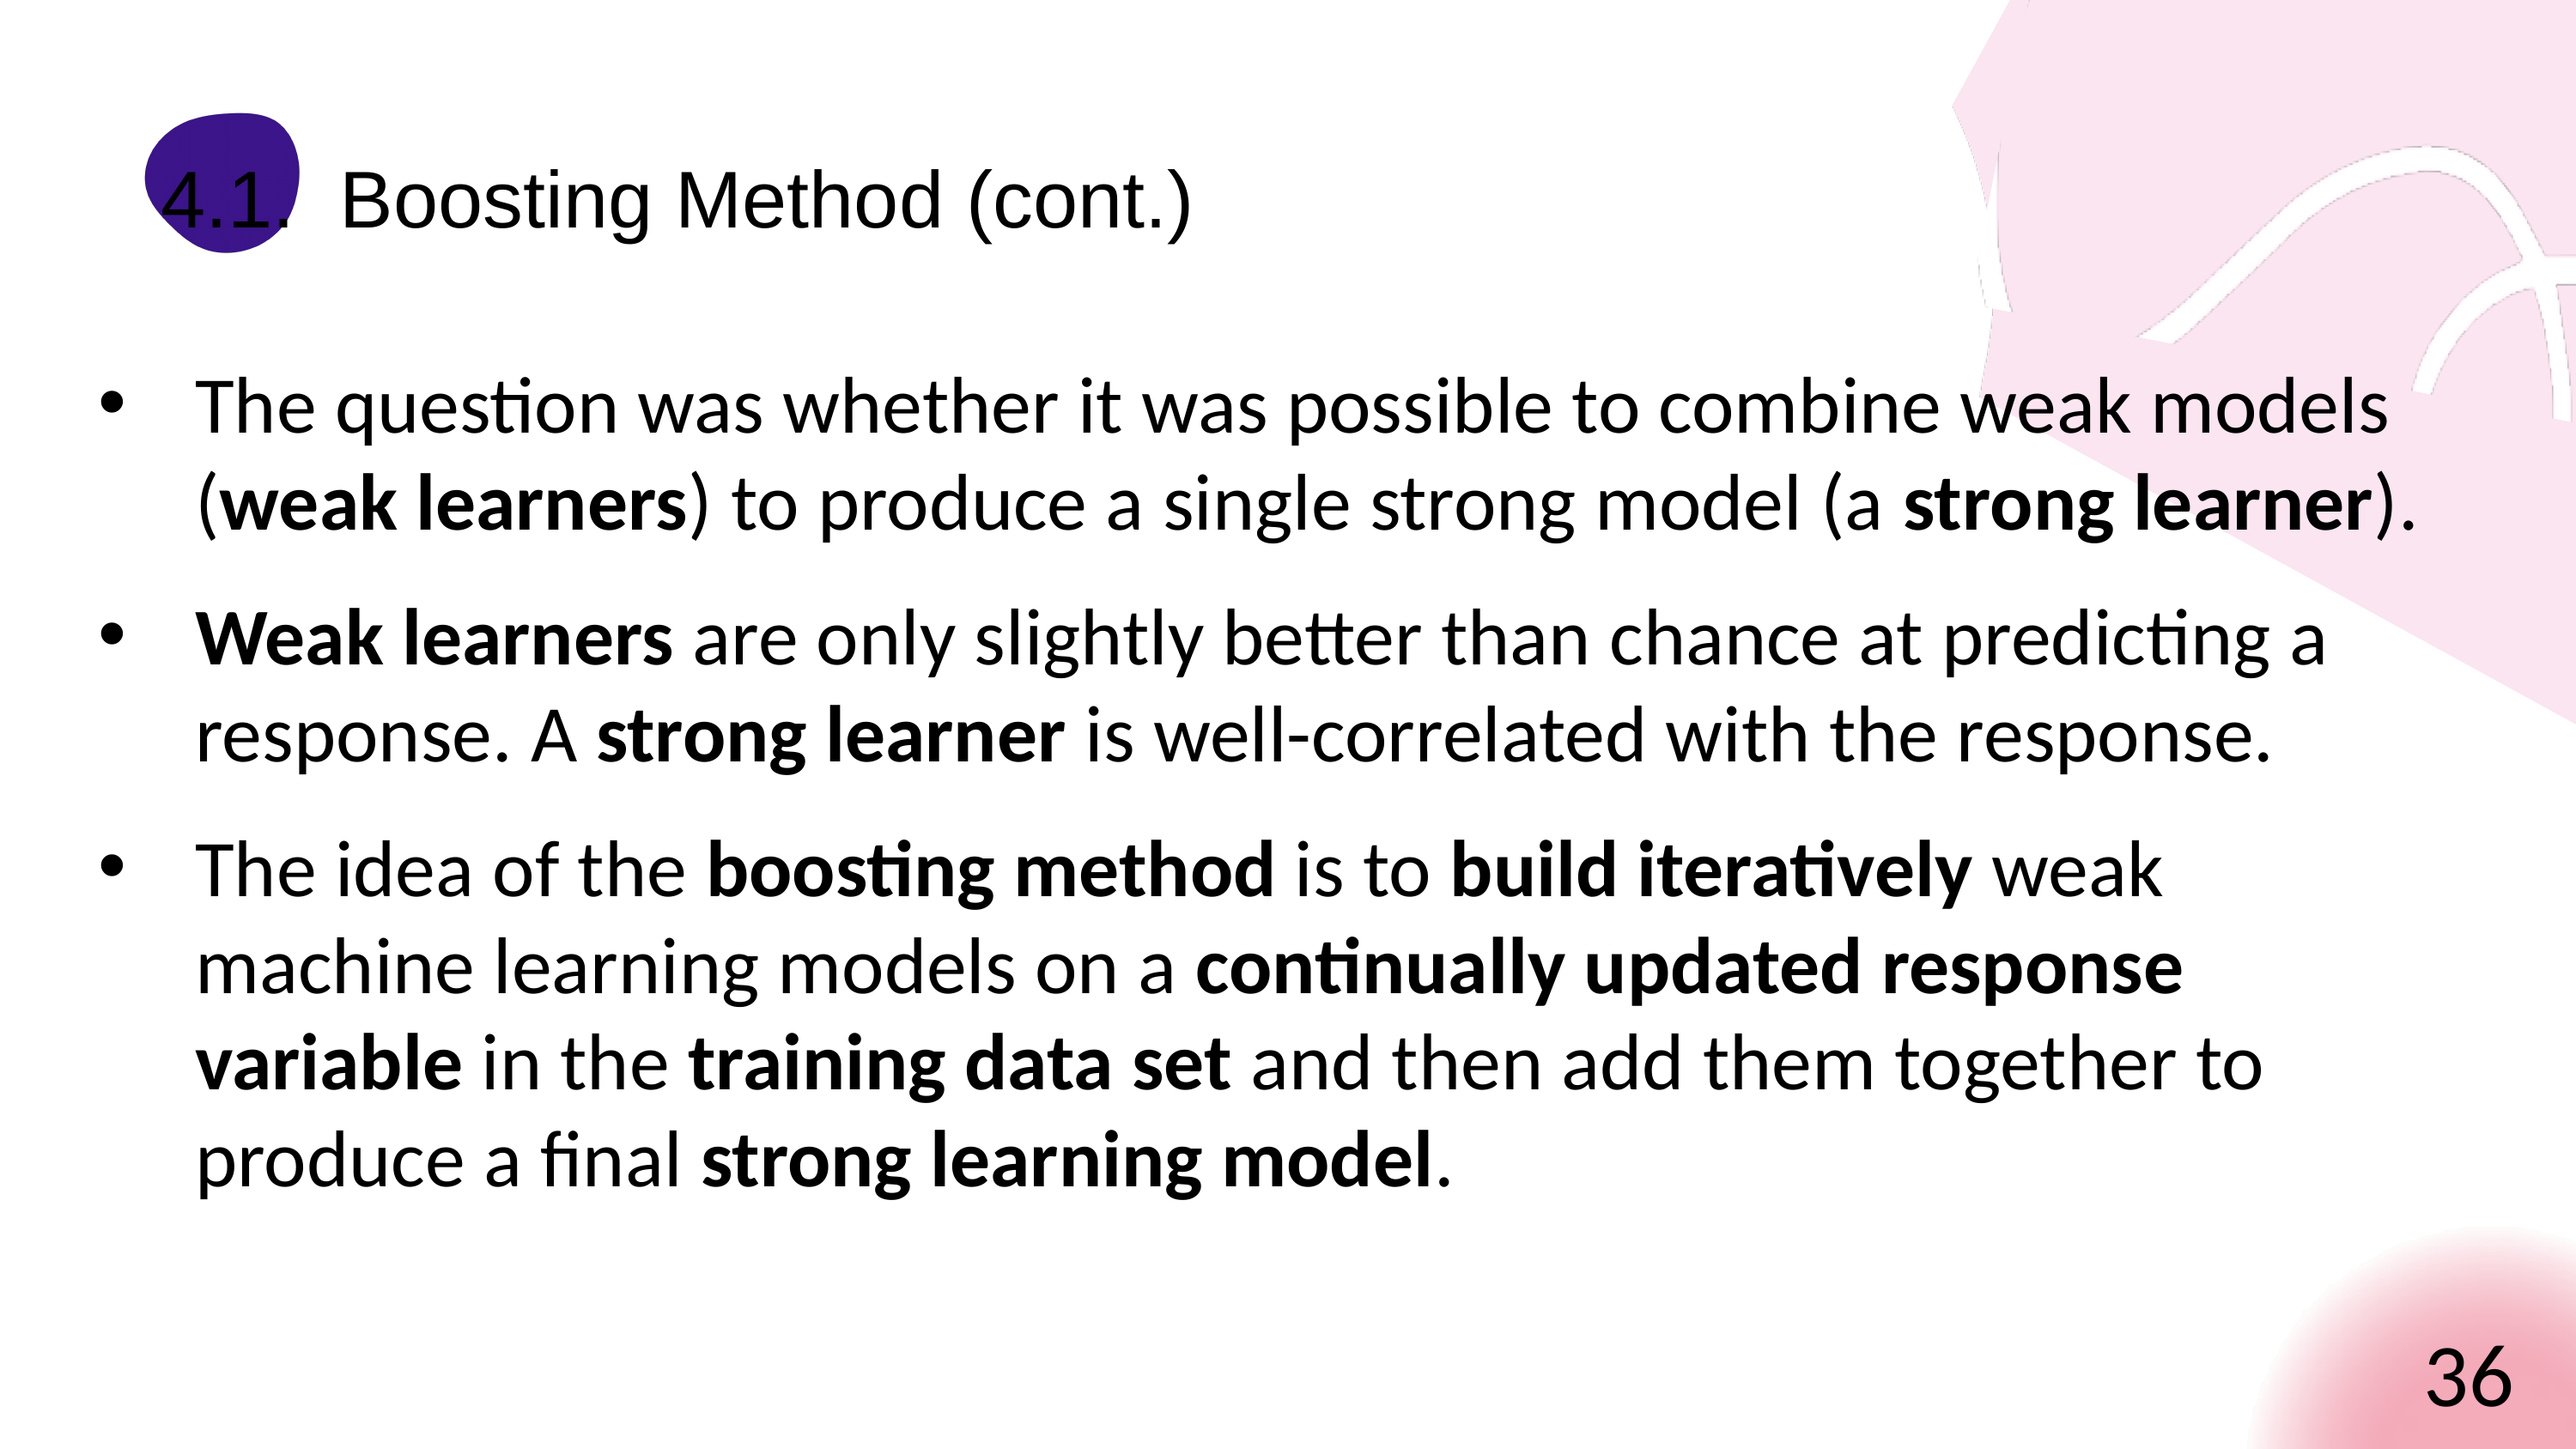

4.1.  Boosting Method (cont.)

The question was whether it was possible to combine weak models (weak learners) to produce a single strong model (a strong learner).

Weak learners are only slightly better than chance at predicting a response. A strong learner is well-correlated with the response.

The idea of the boosting method is to build iteratively weak machine learning models on a continually updated response variable in the training data set and then add them together to produce a final strong learning model.

36